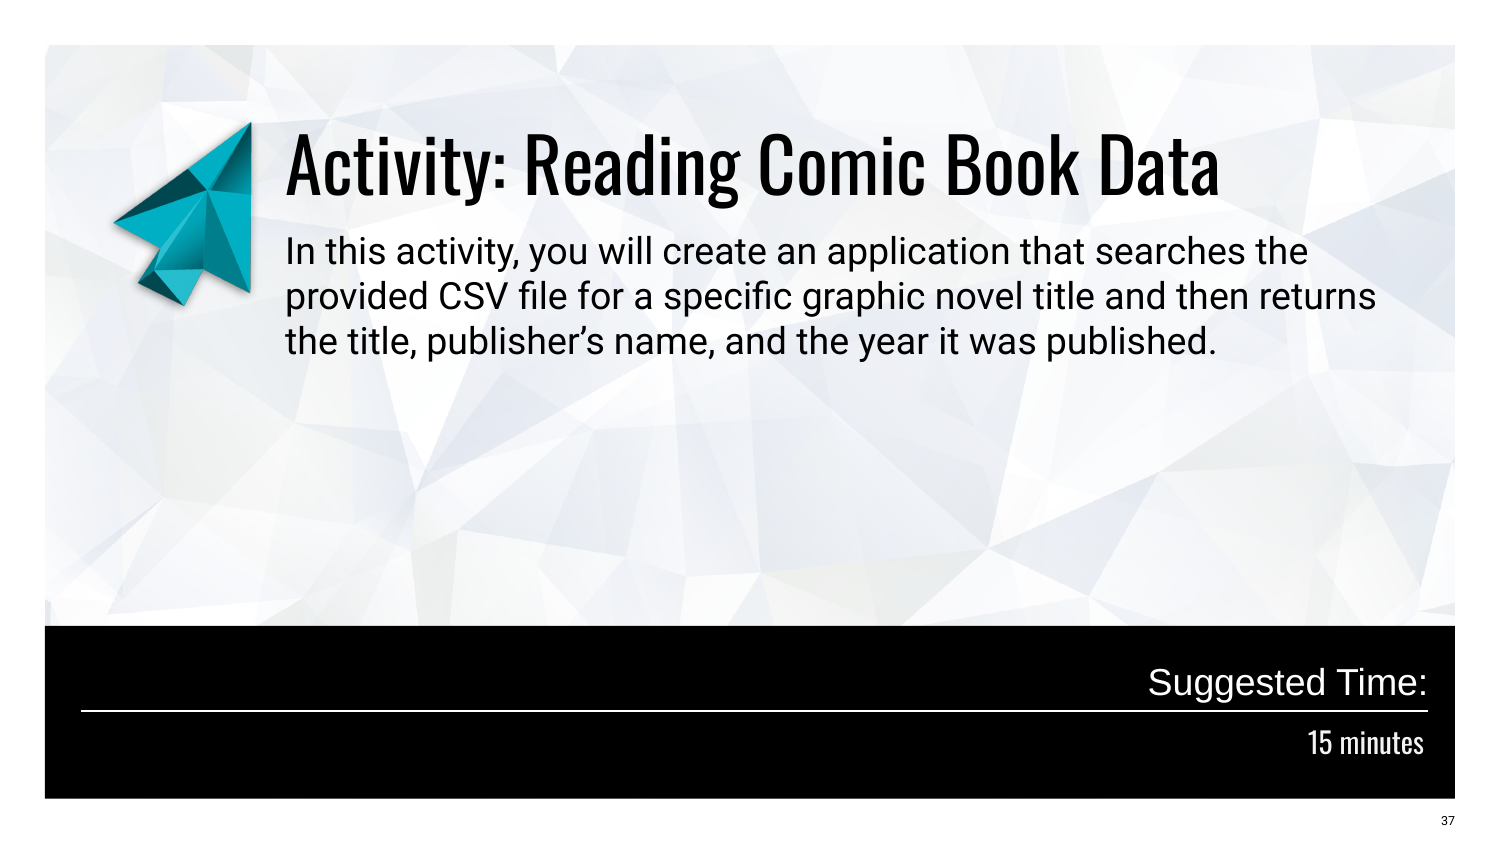

# Activity: Reading Comic Book Data
In this activity, you will create an application that searches the provided CSV file for a specific graphic novel title and then returns the title, publisher’s name, and the year it was published.

15 minutes